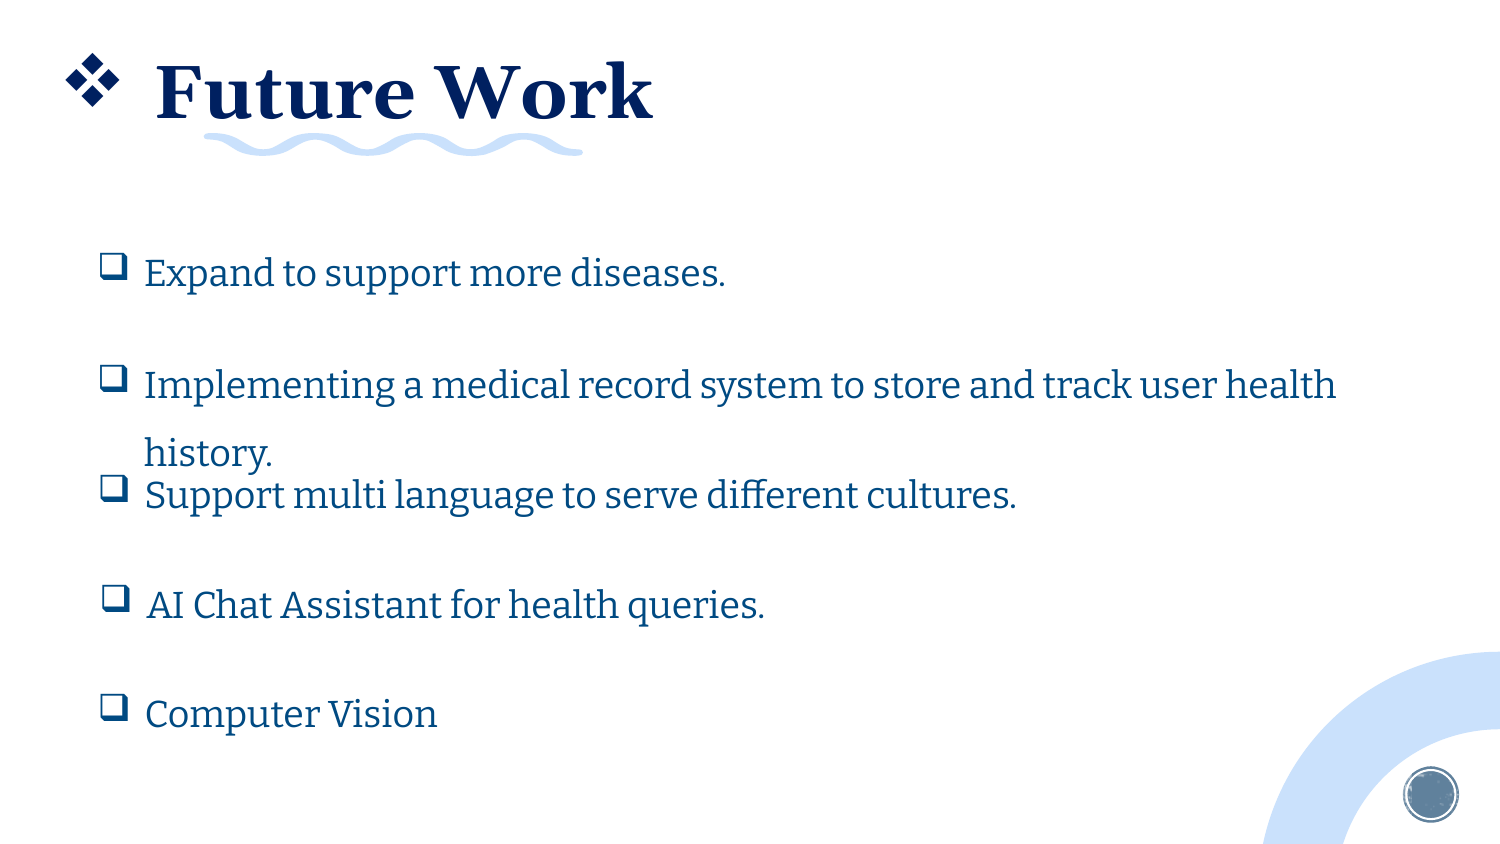

# Future Work

Expand to support more diseases.
Implementing a medical record system to store and track user health history.
Support multi language to serve different cultures.
AI Chat Assistant for health queries.

Computer Vision